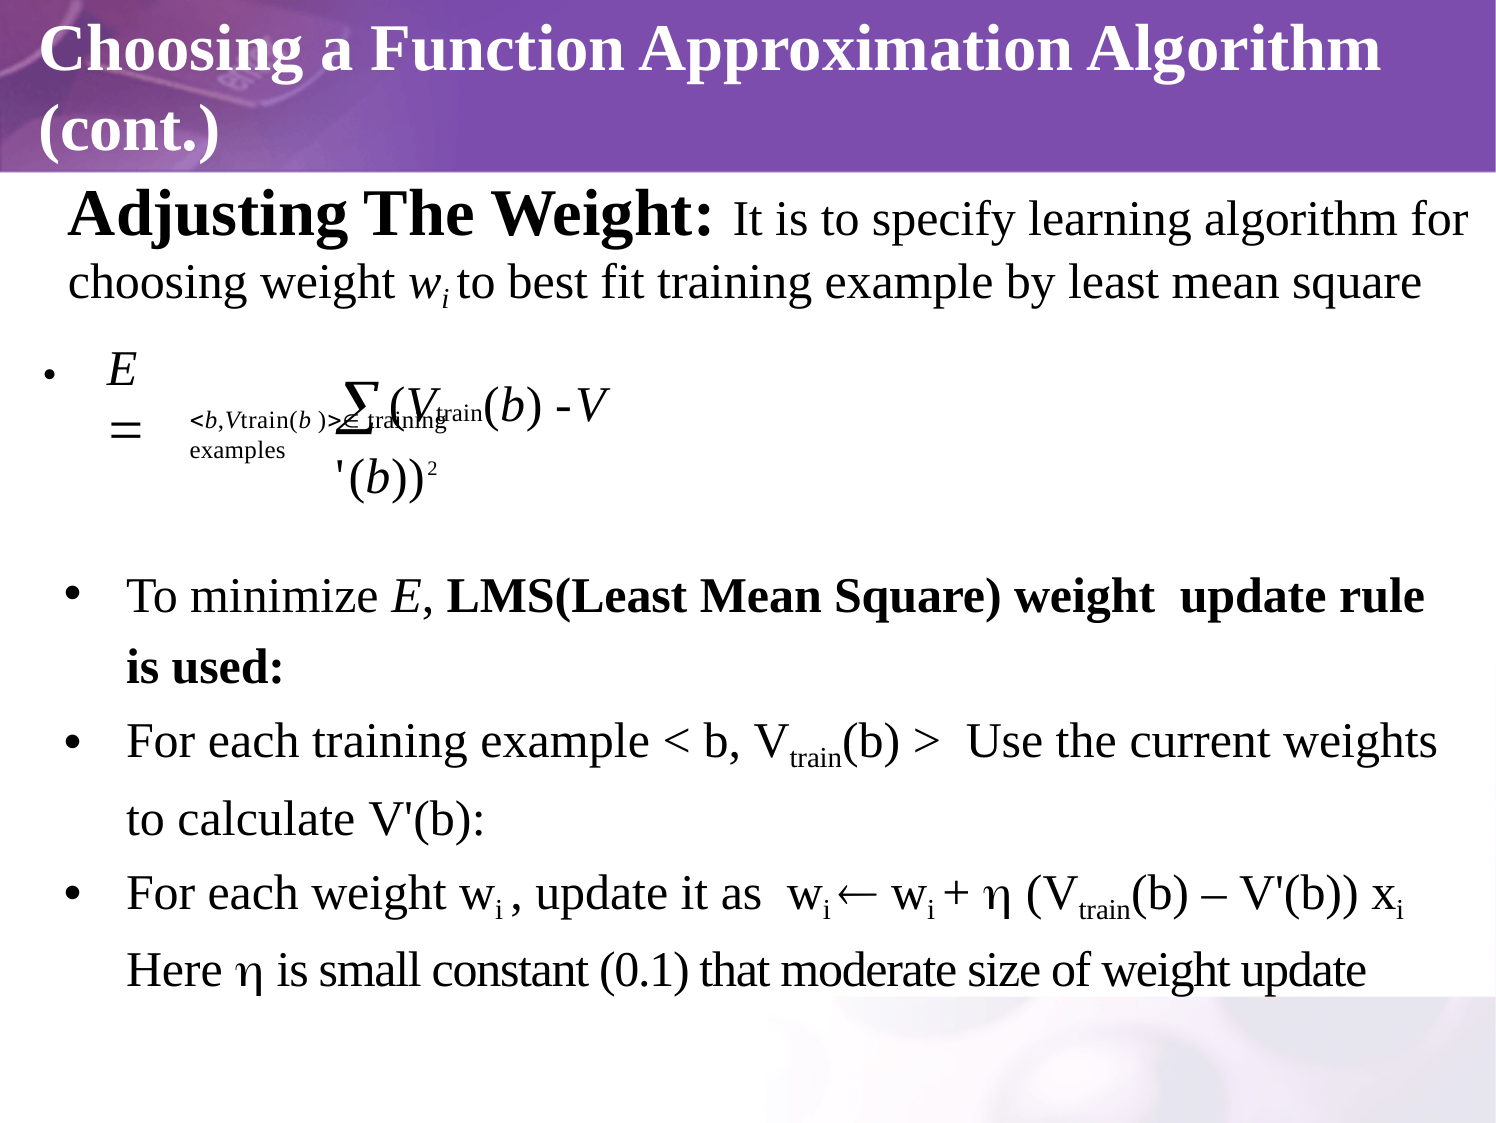

# Choosing a Function Approximation Algorithm  (cont.)
Adjusting The Weight: It is to specify learning algorithm for
choosing weight wi to best fit training example by least mean square
∑(Vtrain(b) -V '(b))2
E =
•
<b,Vtrain(b )>∈ training examples
To minimize E, LMS(Least Mean Square) weight  update rule is used:
For each training example < b, Vtrain(b) >  Use the current weights to calculate V'(b):
For each weight wi , update it as  wi ← wi + η (Vtrain(b) – V'(b)) xi Here η is small constant (0.1) that moderate size of weight update